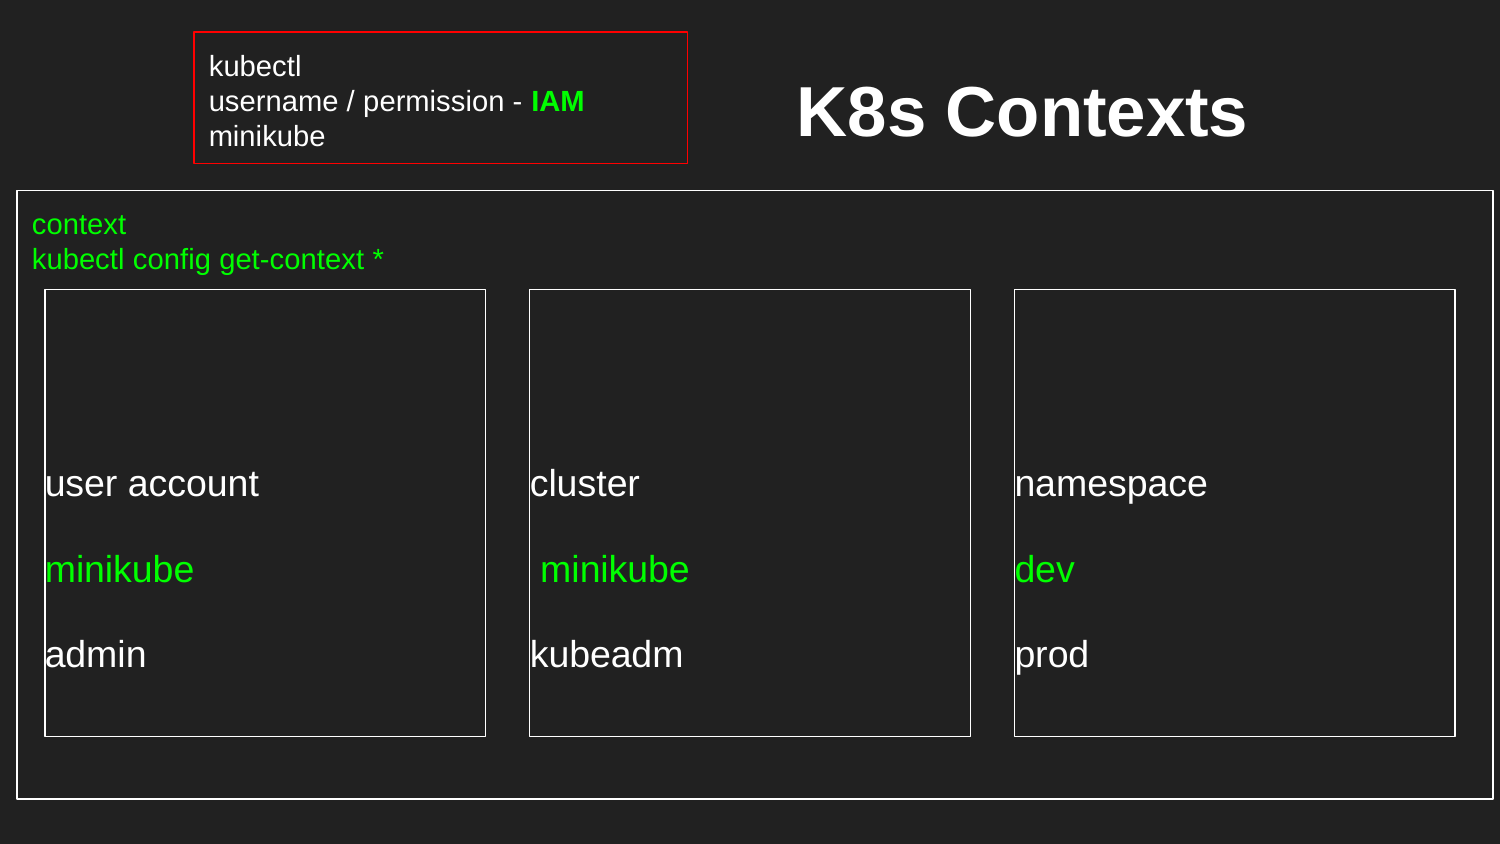

kubectl
username / permission - IAM
minikube
K8s Contexts
context
kubectl config get-context *

user account
minikube
admin

cluster
 minikube
kubeadm

namespace
dev
prod